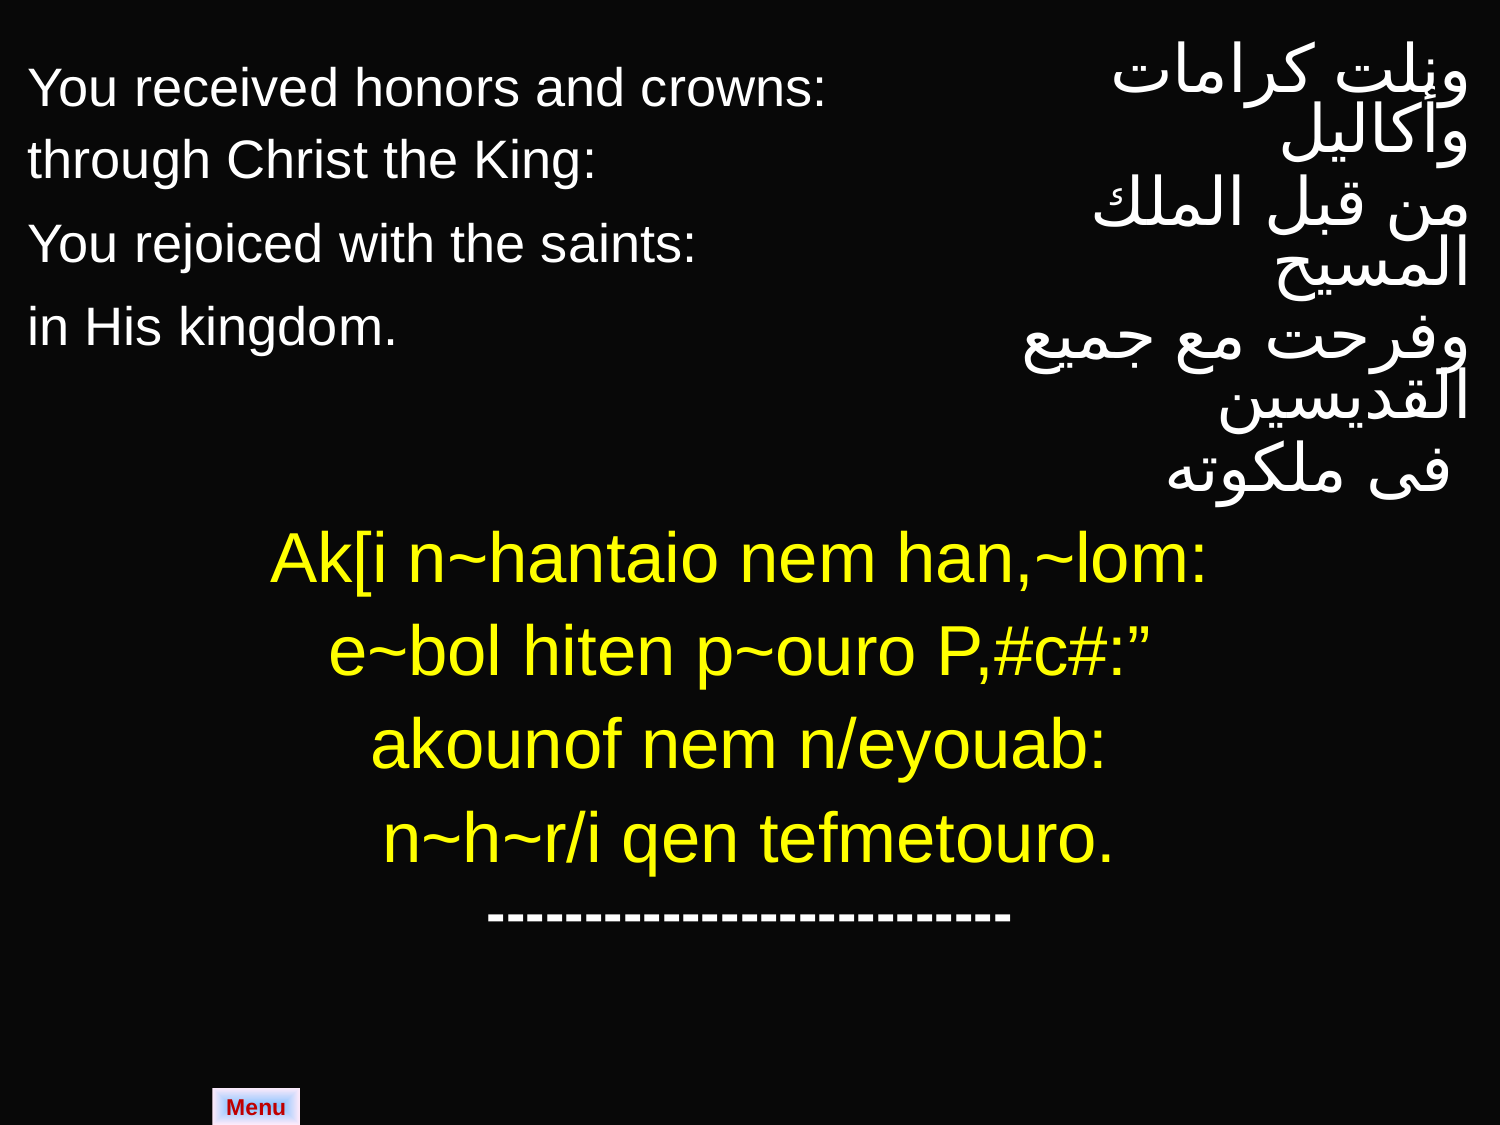

| You received honors and crowns: through Christ the King: You rejoiced with the saints: in His kingdom. | ونلت كرامات وأكاليل من قبل الملك المسيح وفرحت مع جميع القديسين فى ملكوته |
| --- | --- |
| Ak[i n~hantaio nem han,~lom: e~bol hiten p~ouro P,#c#:” akounof nem n/eyouab: n~h~r/i qen tefmetouro. |  |
| --------------------------- |  |
Menu